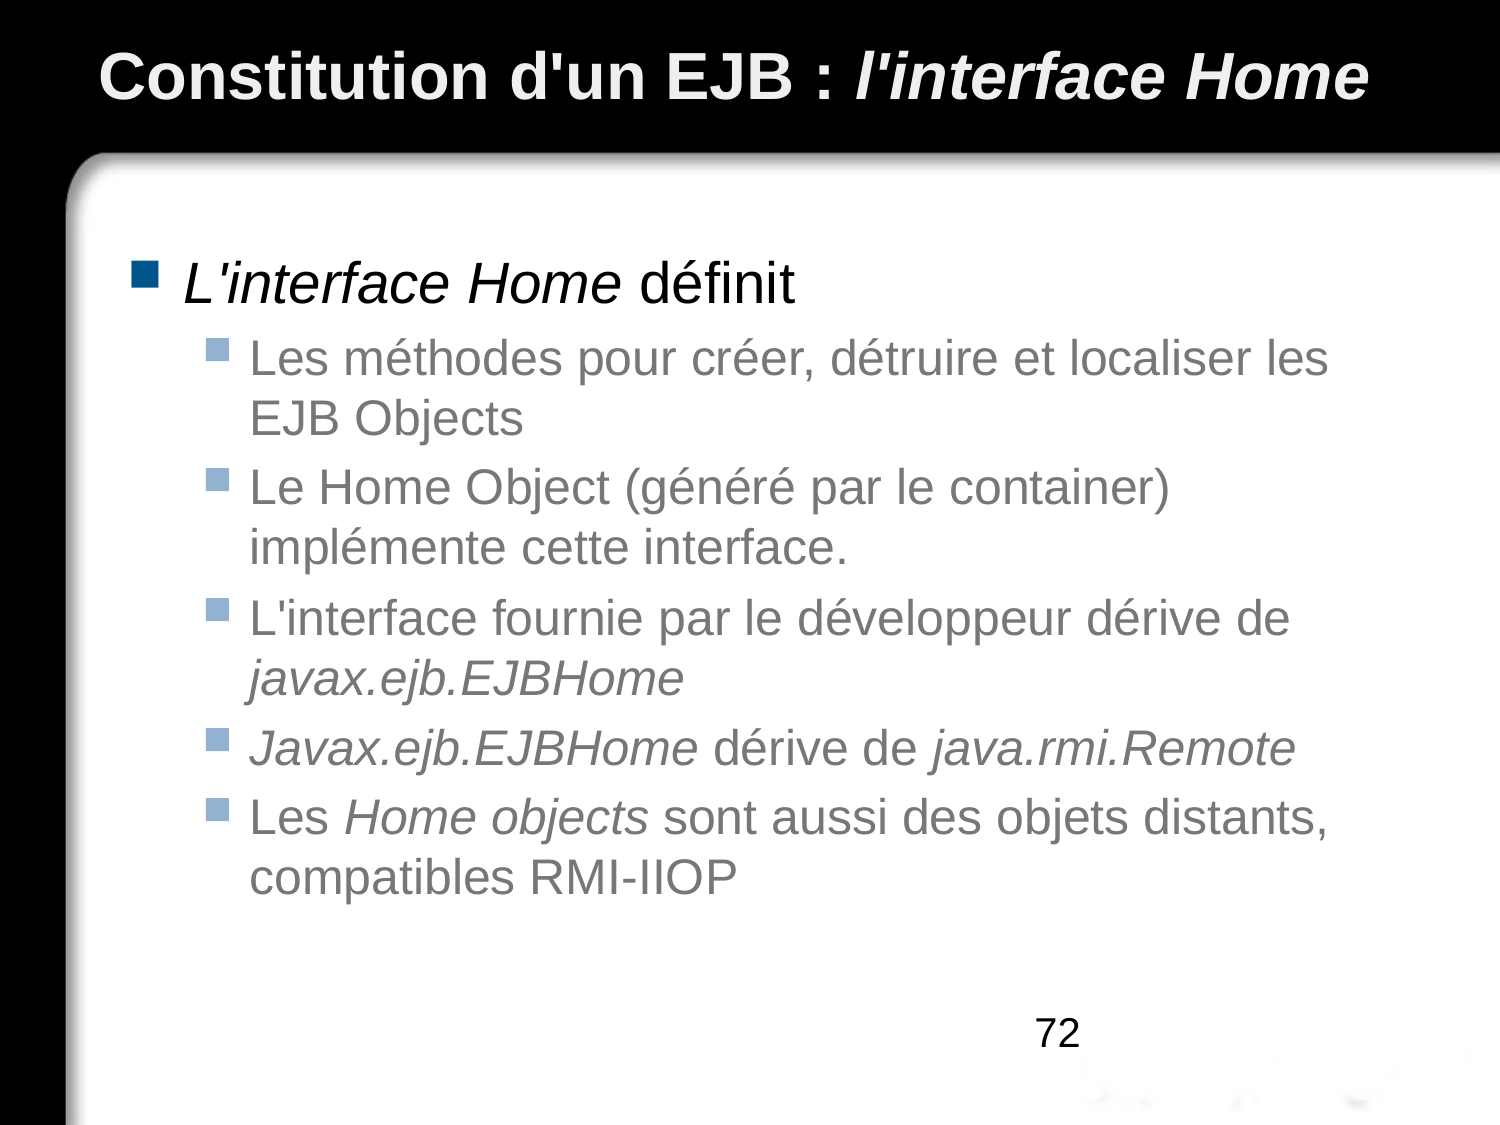

# Constitution d'un EJB : l'interface Home
L'interface Home définit
Les méthodes pour créer, détruire et localiser les EJB Objects
Le Home Object (généré par le container) implémente cette interface.
L'interface fournie par le développeur dérive de javax.ejb.EJBHome
Javax.ejb.EJBHome dérive de java.rmi.Remote
Les Home objects sont aussi des objets distants, compatibles RMI-IIOP